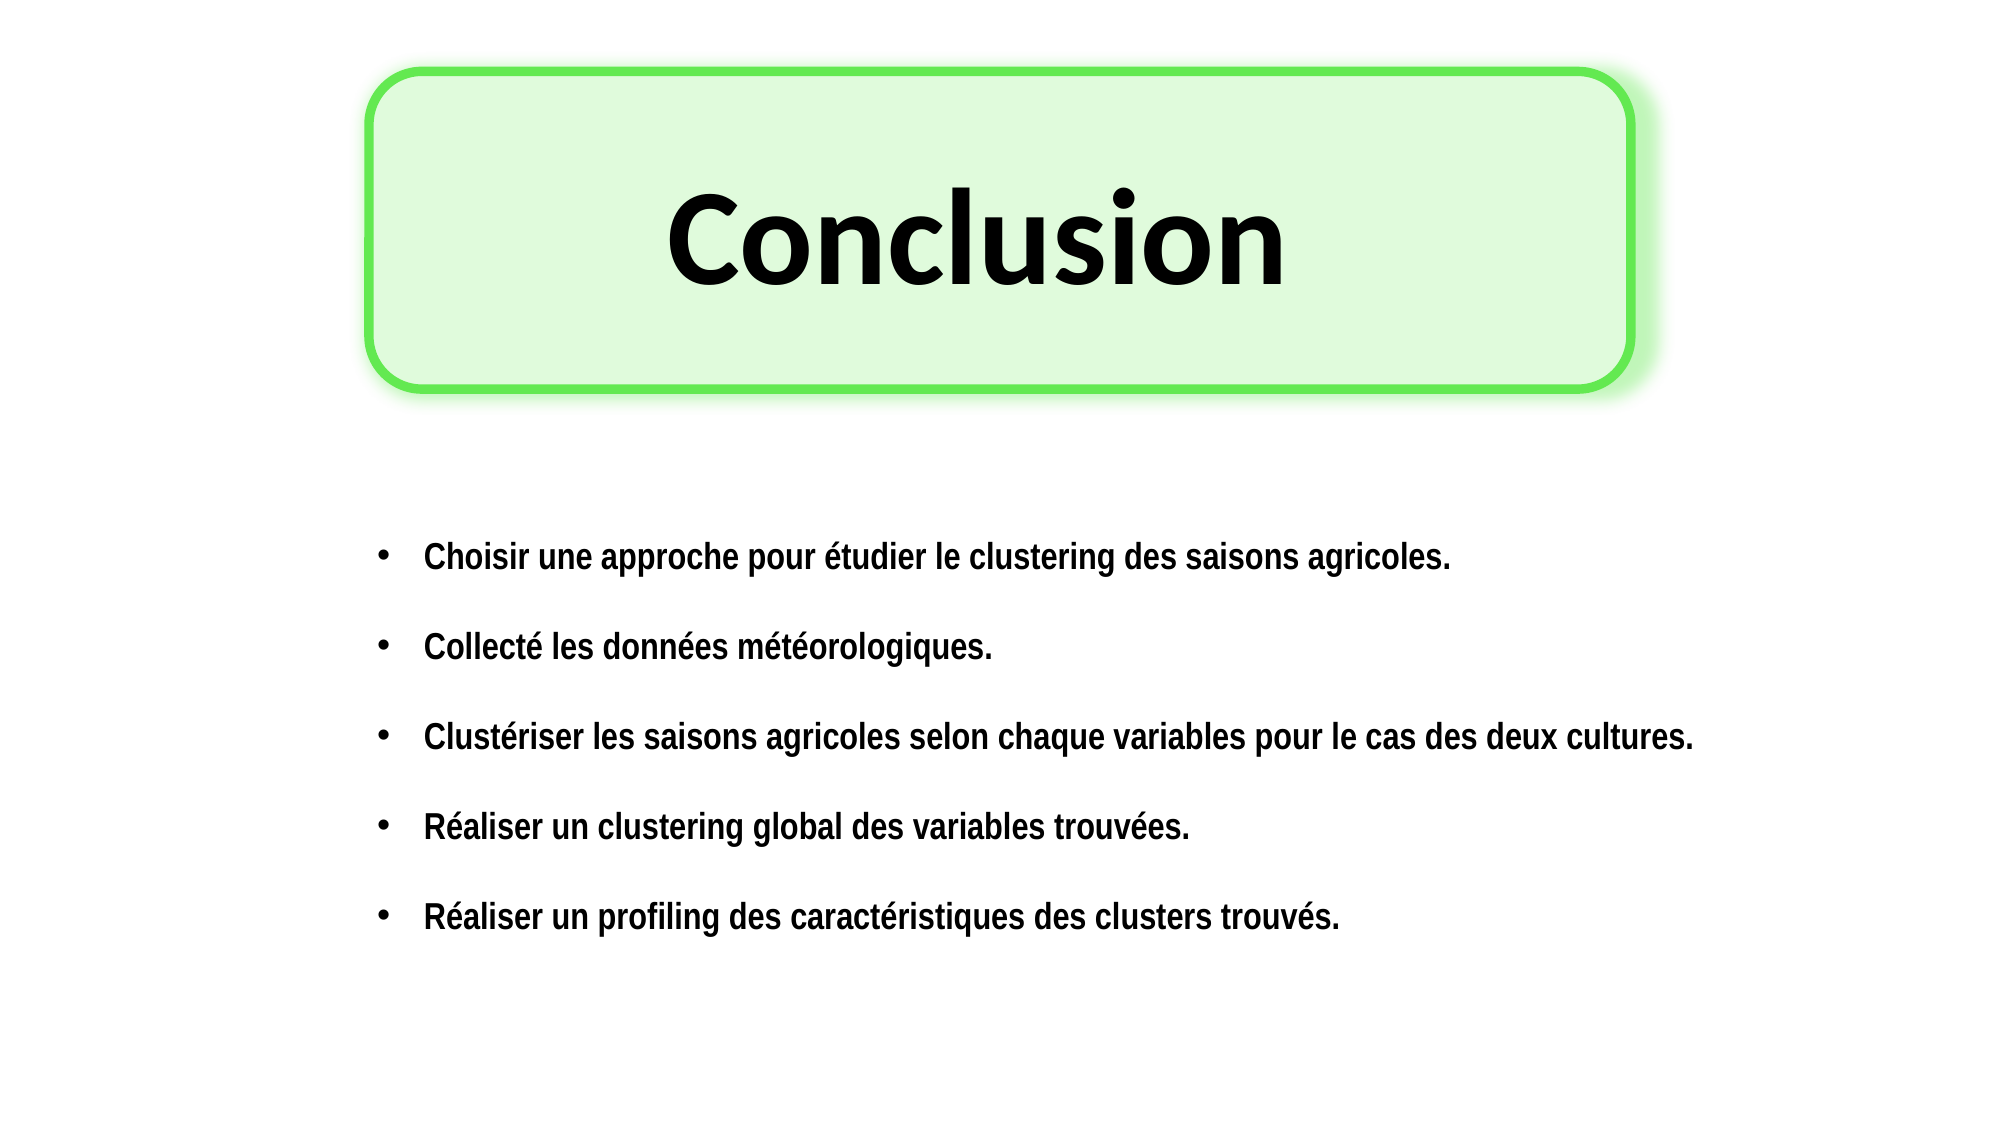

Conclusion

Choisir une approche pour étudier le clustering des saisons agricoles.

Collecté les données météorologiques.

Clustériser les saisons agricoles selon chaque variables pour le cas des deux cultures.

Réaliser un clustering global des variables trouvées.

Réaliser un profiling des caractéristiques des clusters trouvés.